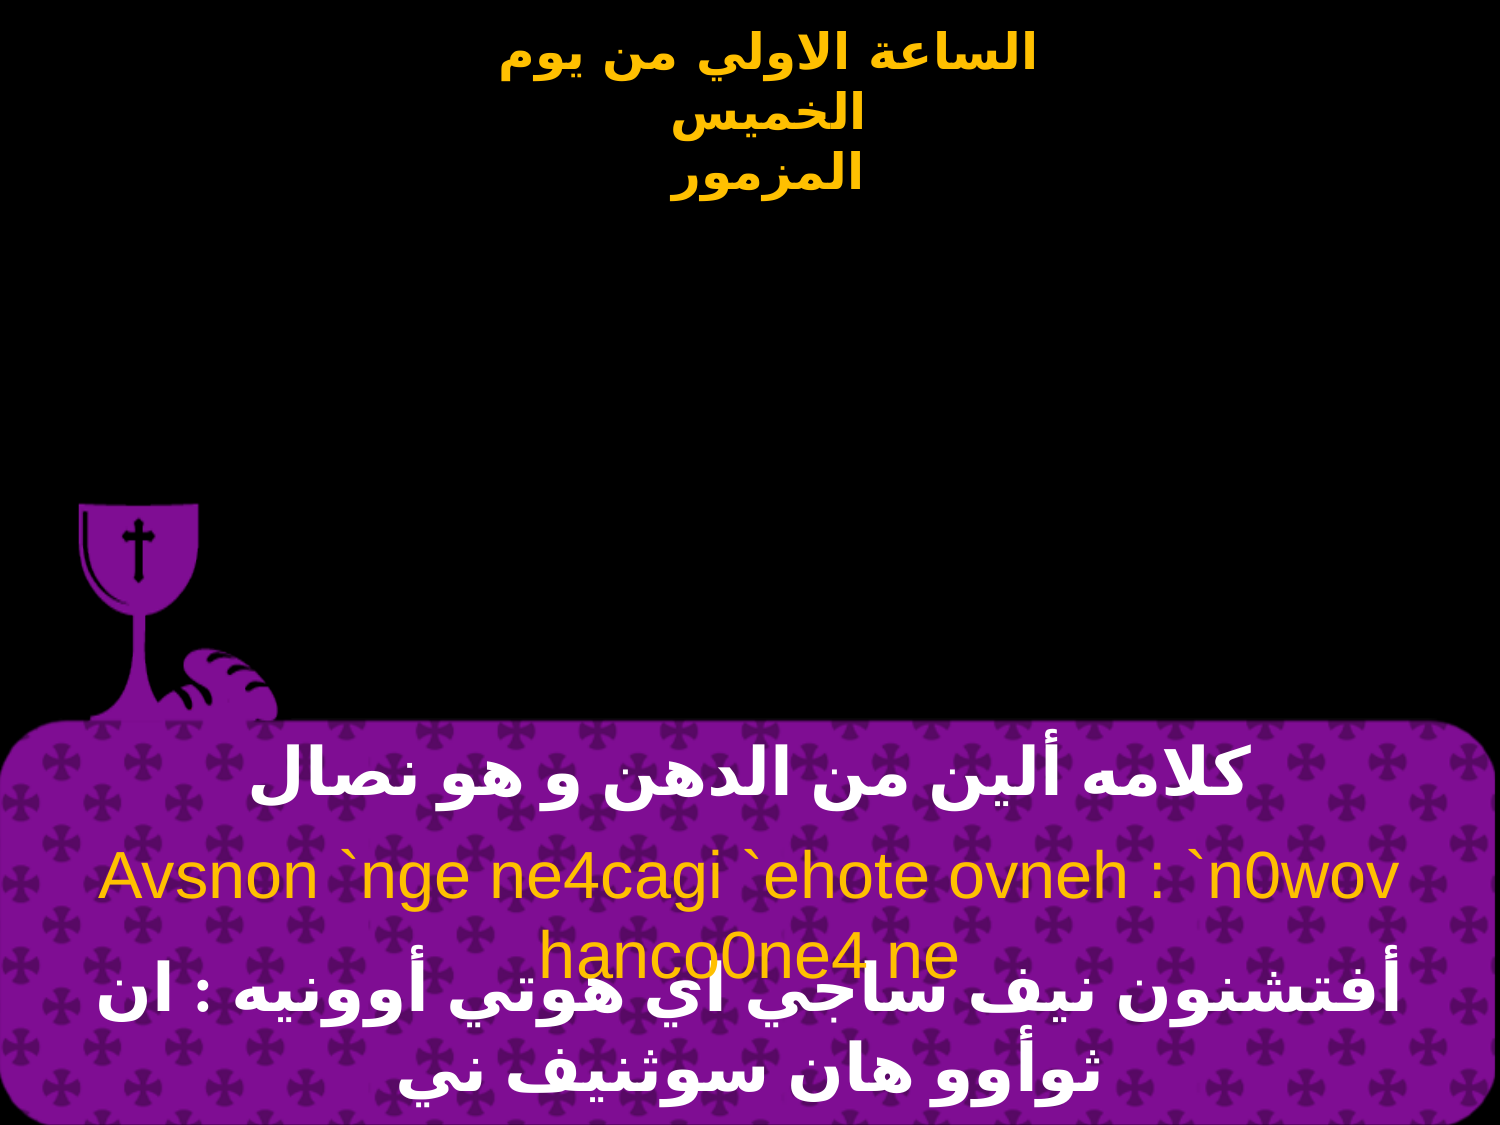

|  |  |  |
| --- | --- | --- |
# كلامه ألين من الدهن و هو نصال
Avsnon `nge ne4cagi `ehote ovneh : `n0wov hanco0ne4 ne
أفتشنون نيف ساجي اي هوتي أوونيه : ان ثوأوو هان سوثنيف ني